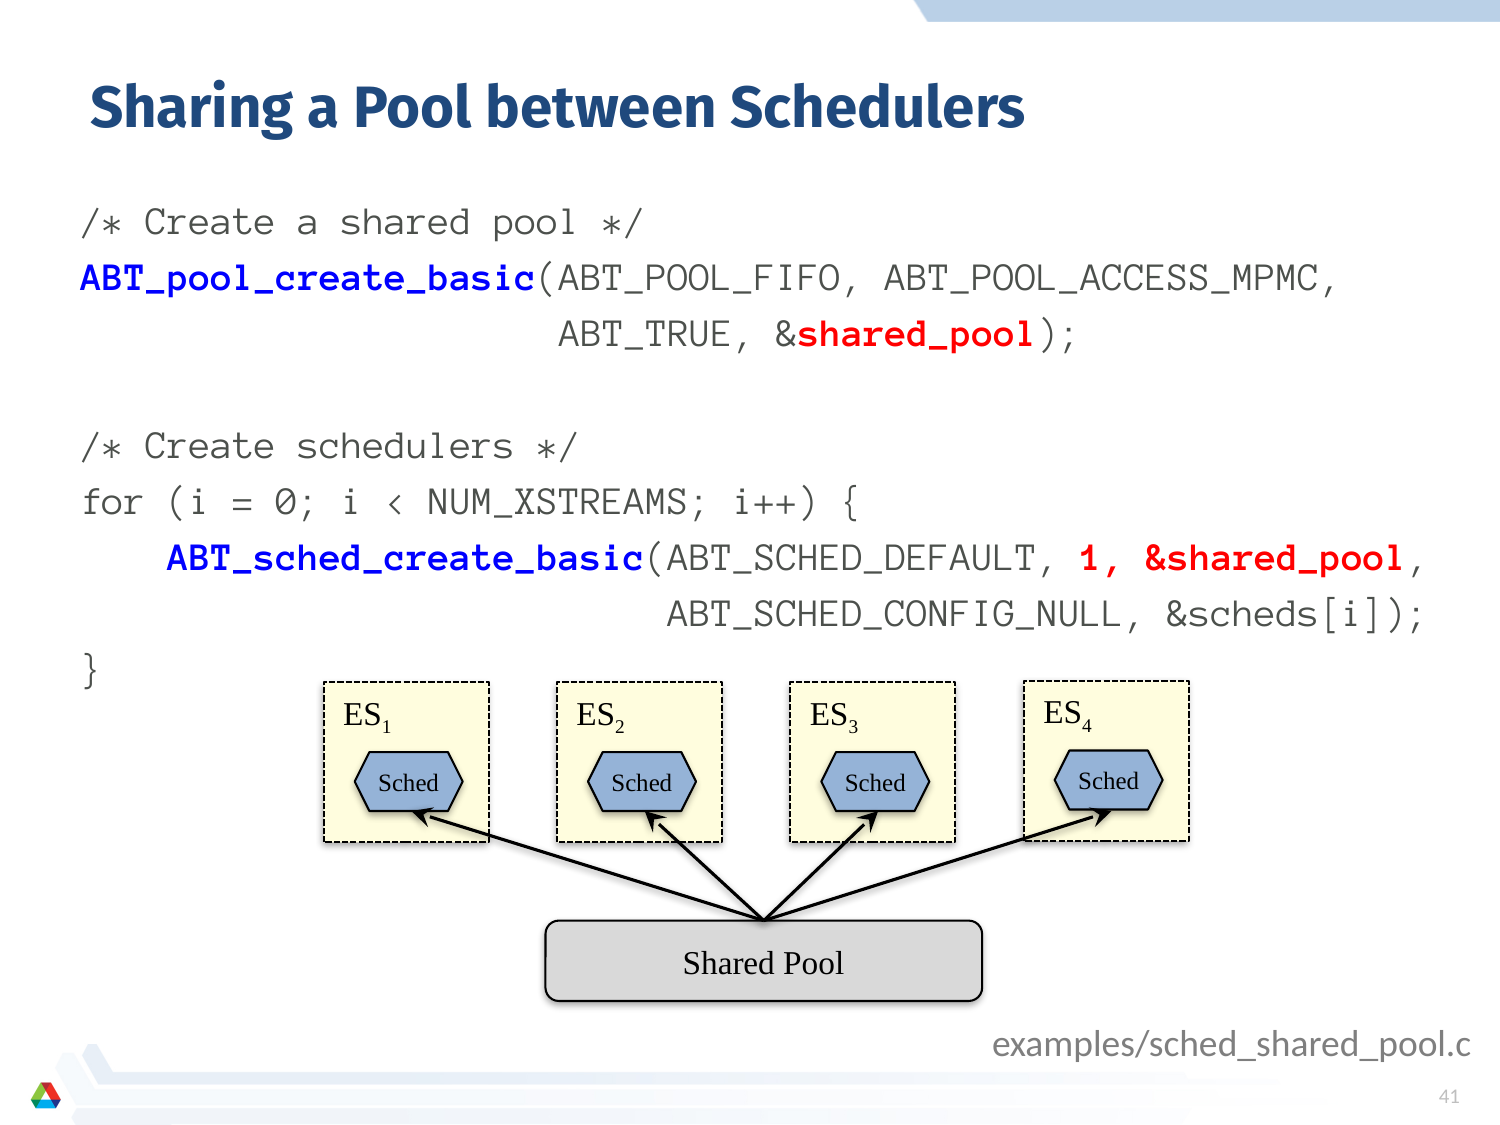

# Sharing a Pool between Schedulers
/* Create a shared pool */
ABT_pool_create_basic(ABT_POOL_FIFO, ABT_POOL_ACCESS_MPMC,
                      ABT_TRUE, &shared_pool);

/* Create schedulers */
for (i = 0; i < NUM_XSTREAMS; i++) {
    ABT_sched_create_basic(ABT_SCHED_DEFAULT, 1, &shared_pool,
                           ABT_SCHED_CONFIG_NULL, &scheds[i]);
}

ES4
Sched

ES1
Sched

ES2
Sched

ES3
Sched
Shared Pool
examples/sched_shared_pool.c
41